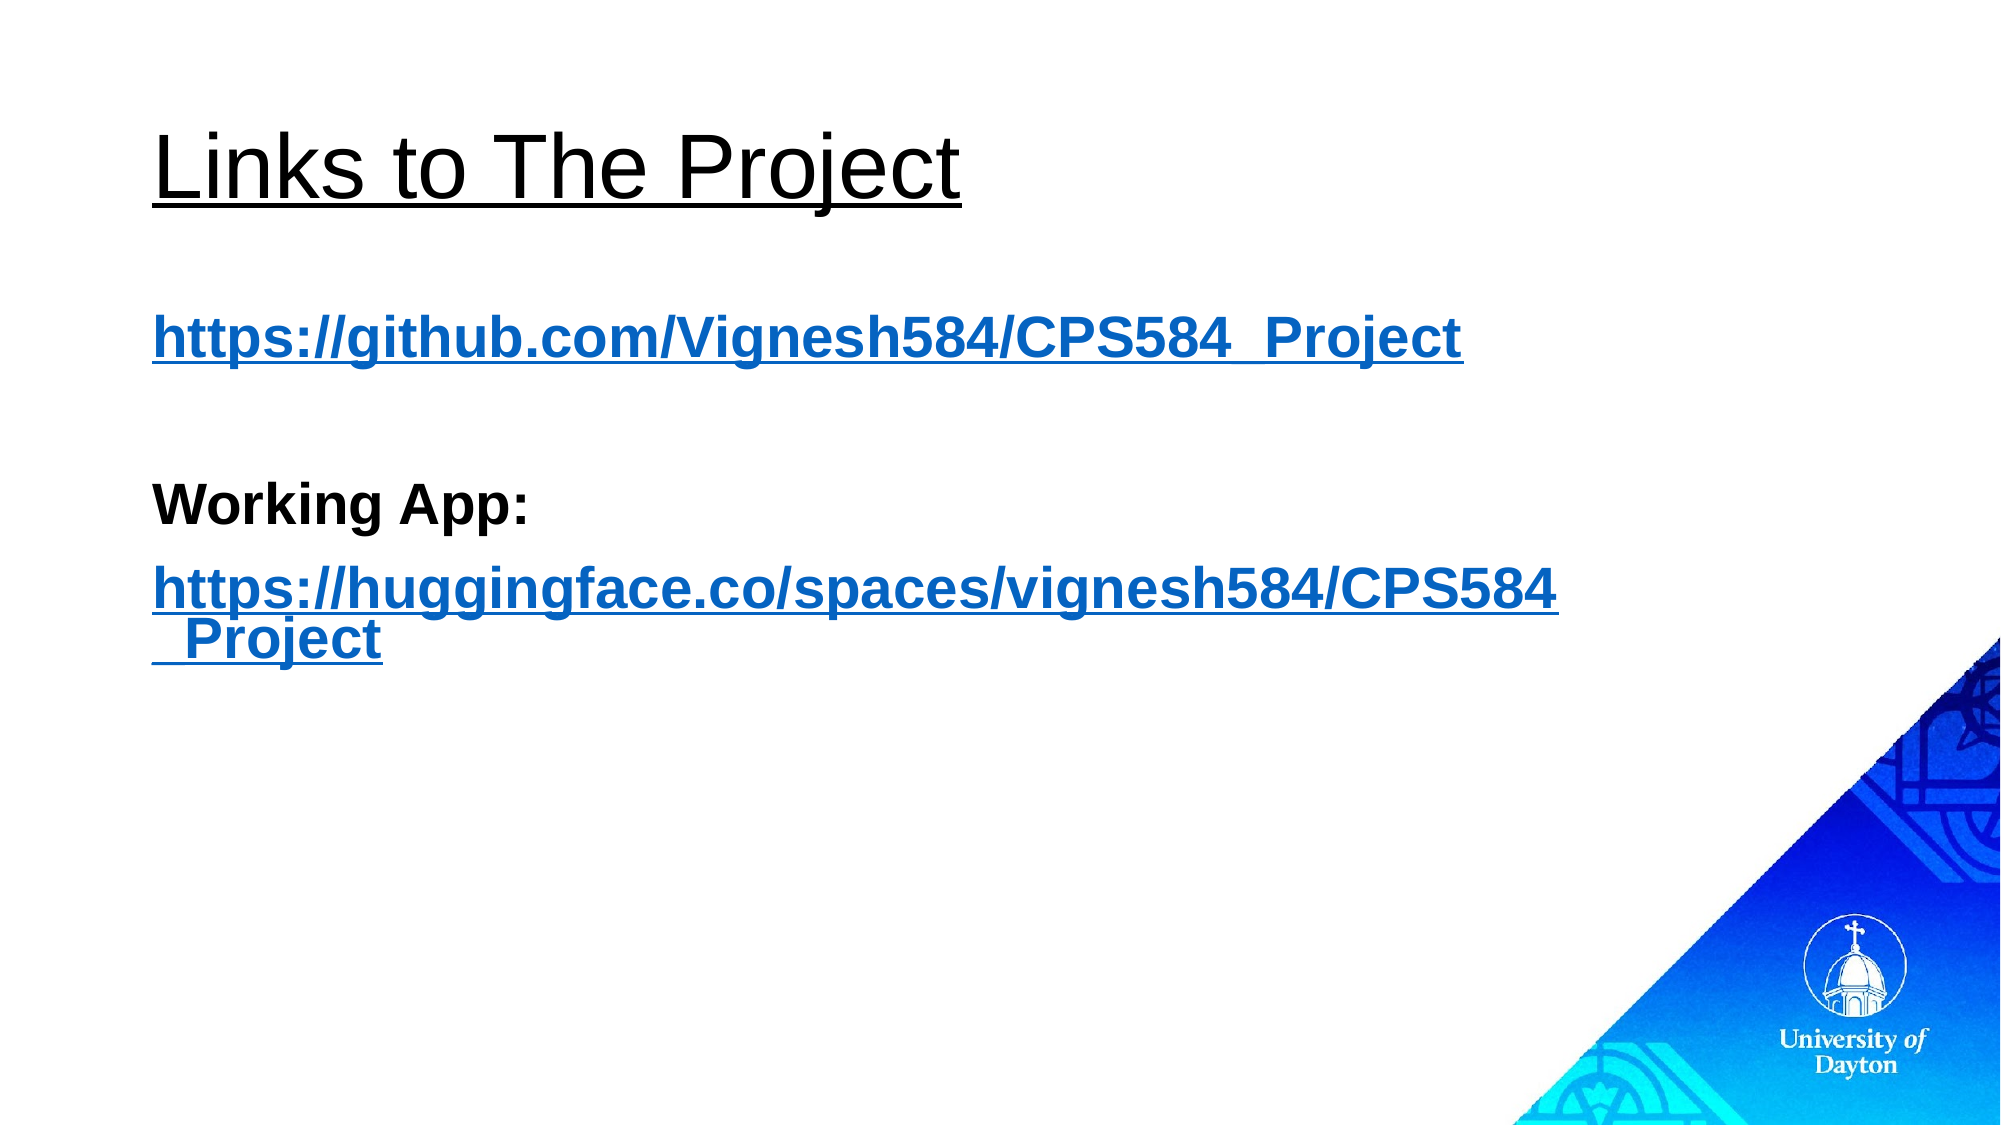

# Links to The Project
https://github.com/Vignesh584/CPS584_Project

Working App:
https://huggingface.co/spaces/vignesh584/CPS584_Project